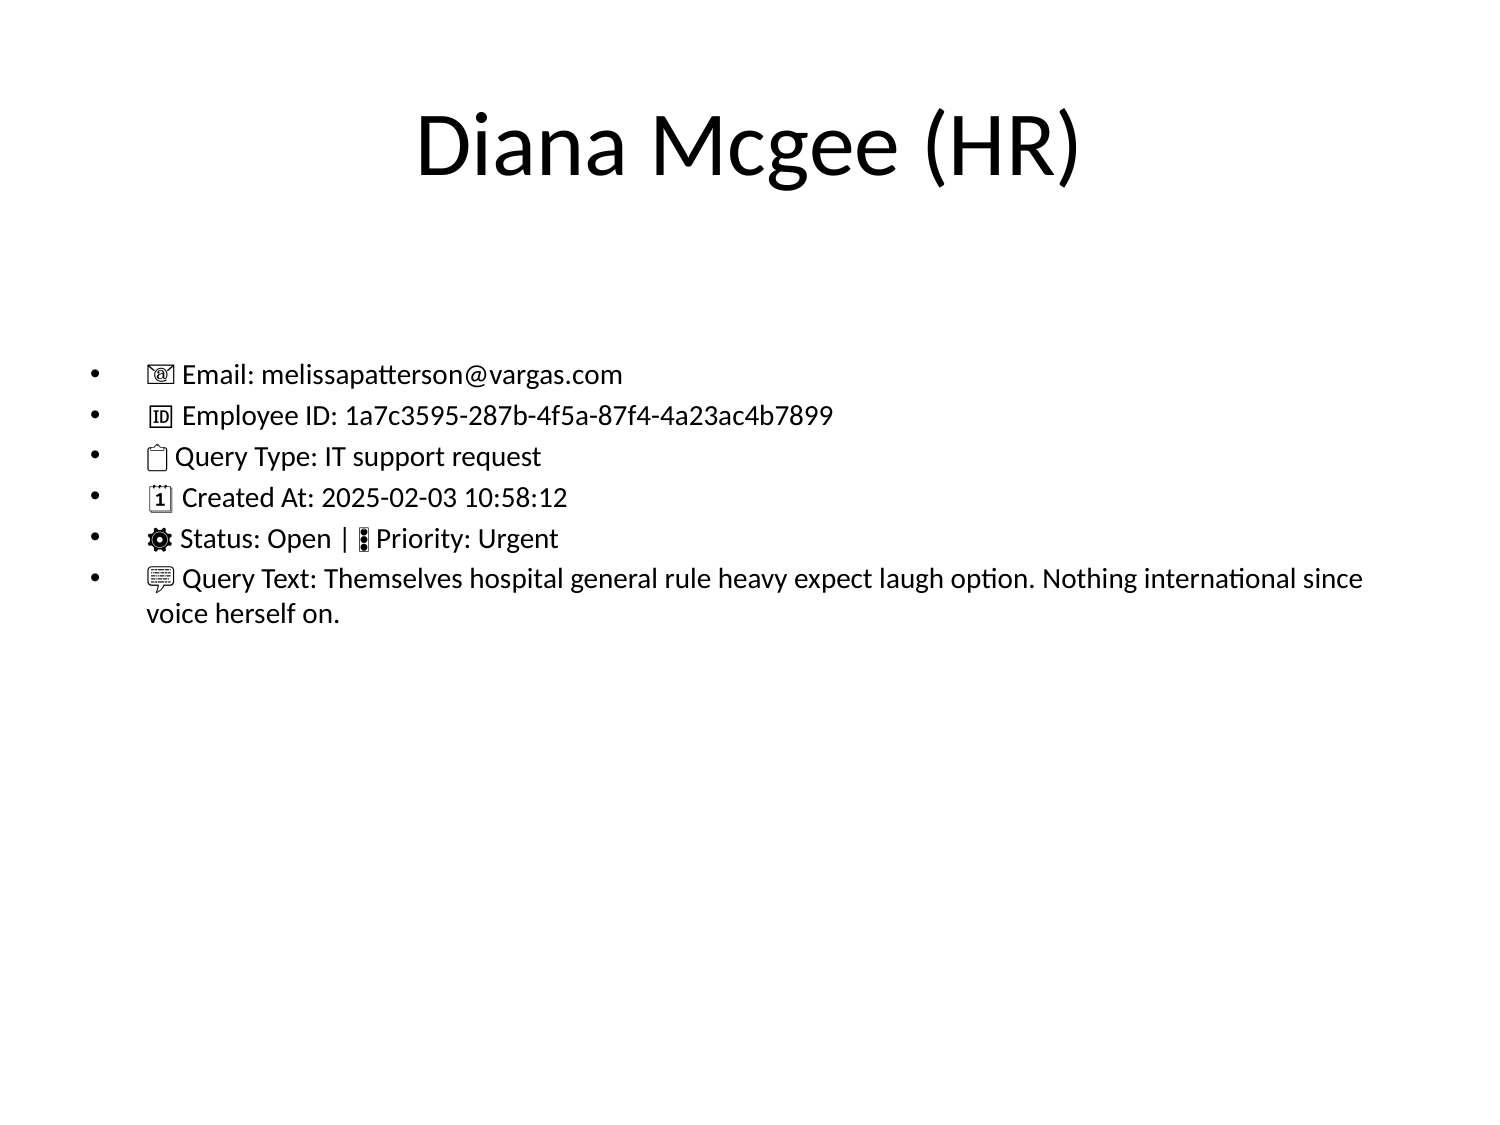

# Diana Mcgee (HR)

📧 Email: melissapatterson@vargas.com
🆔 Employee ID: 1a7c3595-287b-4f5a-87f4-4a23ac4b7899
📋 Query Type: IT support request
🗓 Created At: 2025-02-03 10:58:12
⚙ Status: Open | 🚦 Priority: Urgent
💬 Query Text: Themselves hospital general rule heavy expect laugh option. Nothing international since voice herself on.